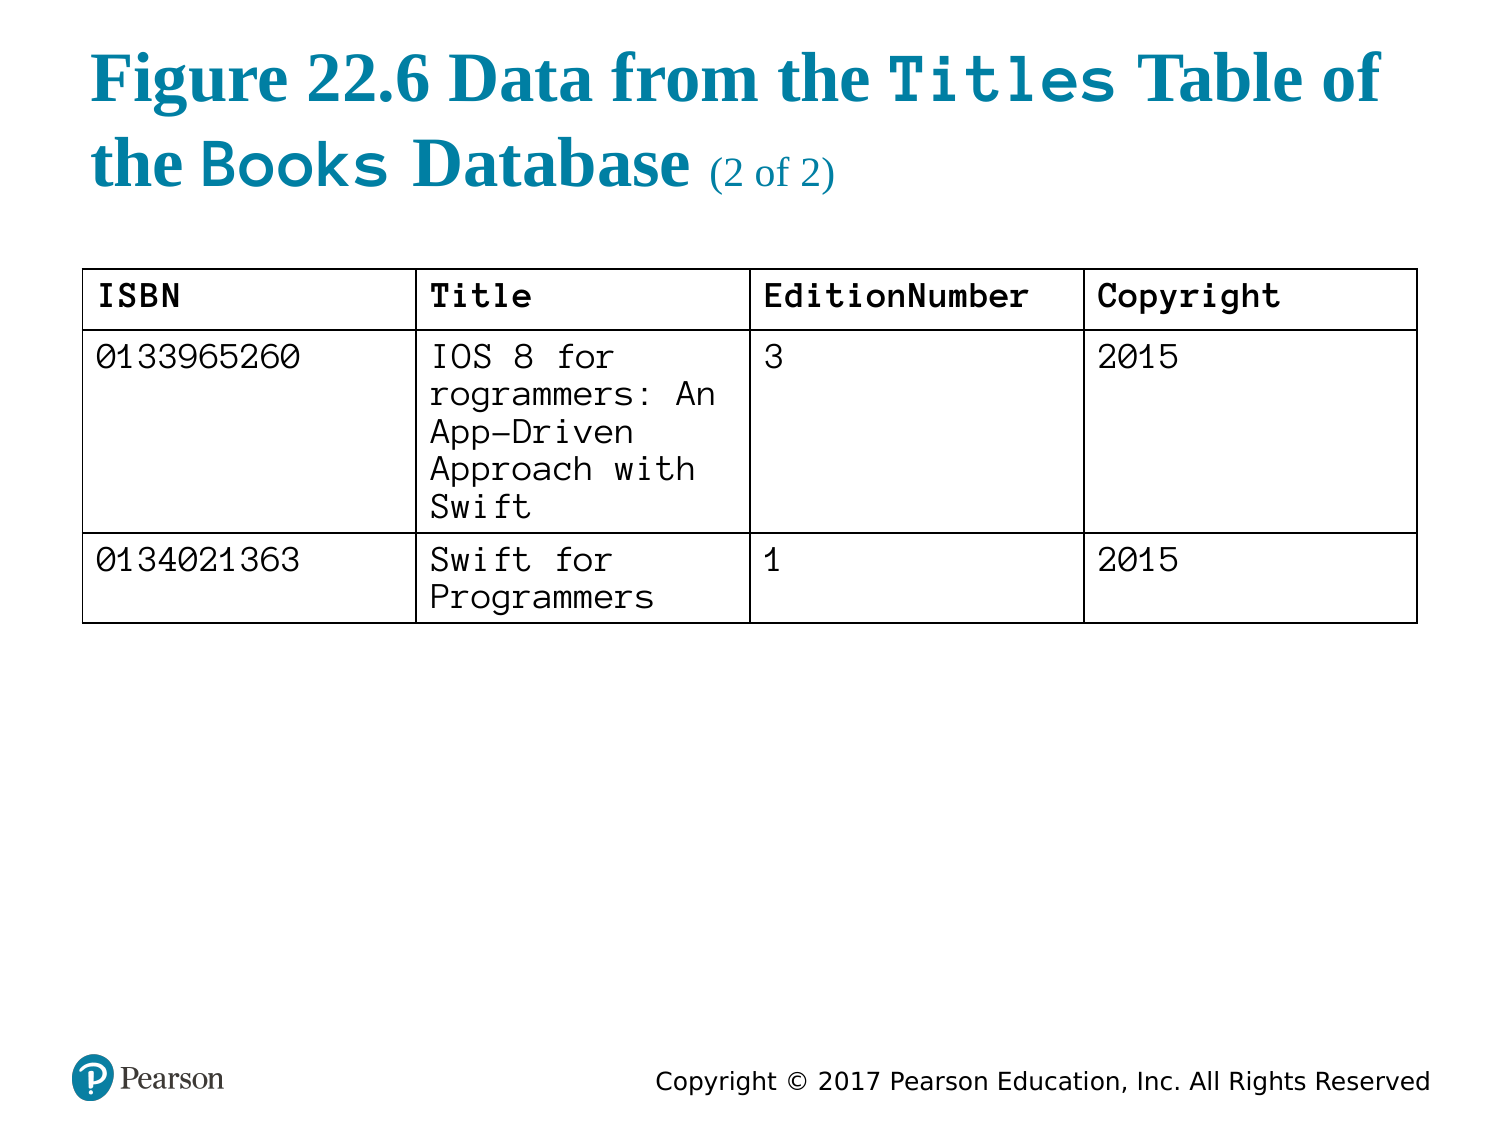

# Figure 22.6 Data from the Titles Table of the Books Database (2 of 2)
| I S B N | Title | EditionNumber | Copyright |
| --- | --- | --- | --- |
| 0133965260 | I O S 8 for rogrammers: An App-Driven Approach with Swift | 3 | 2015 |
| 0134021363 | Swift for Programmers | 1 | 2015 |